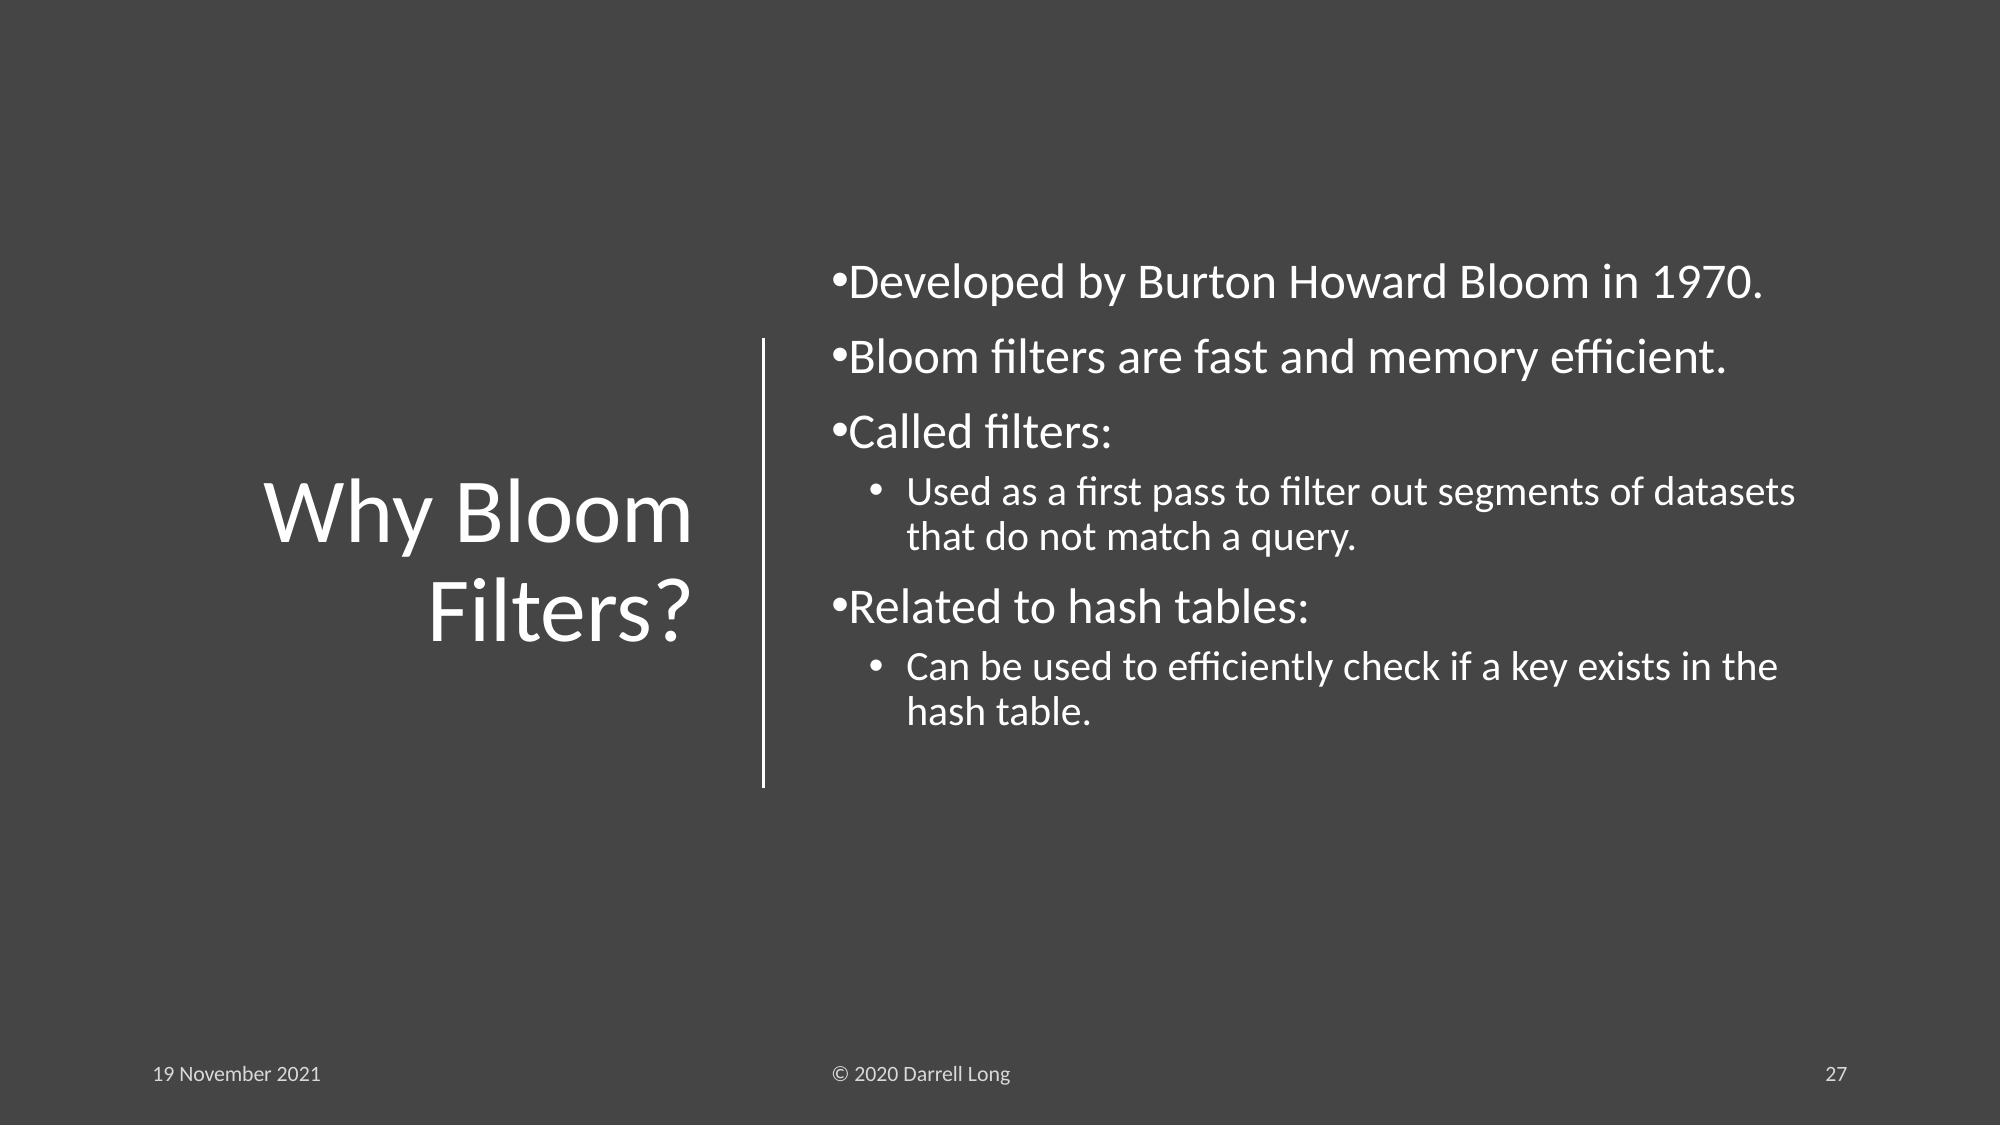

Why Bloom Filters?
Developed by Burton Howard Bloom in 1970.
Bloom filters are fast and memory efficient.
Called filters:
Used as a first pass to filter out segments of datasets that do not match a query.
Related to hash tables:
Can be used to efficiently check if a key exists in the hash table.

19 November 2021
© 2020 Darrell Long
27